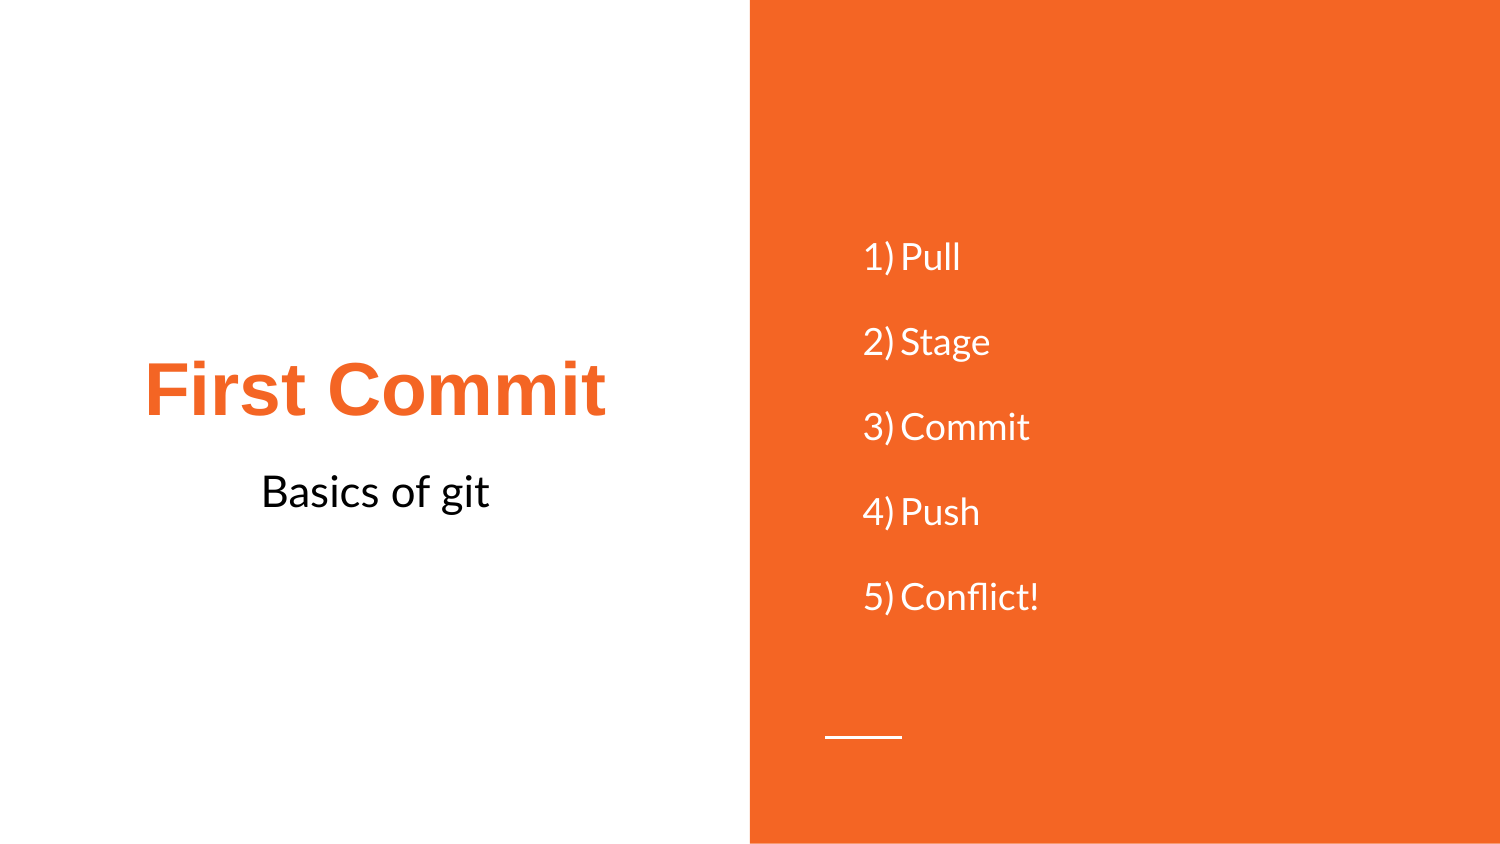

Pull
Stage
Commit
Push
Conflict!
# First Commit
Basics of git